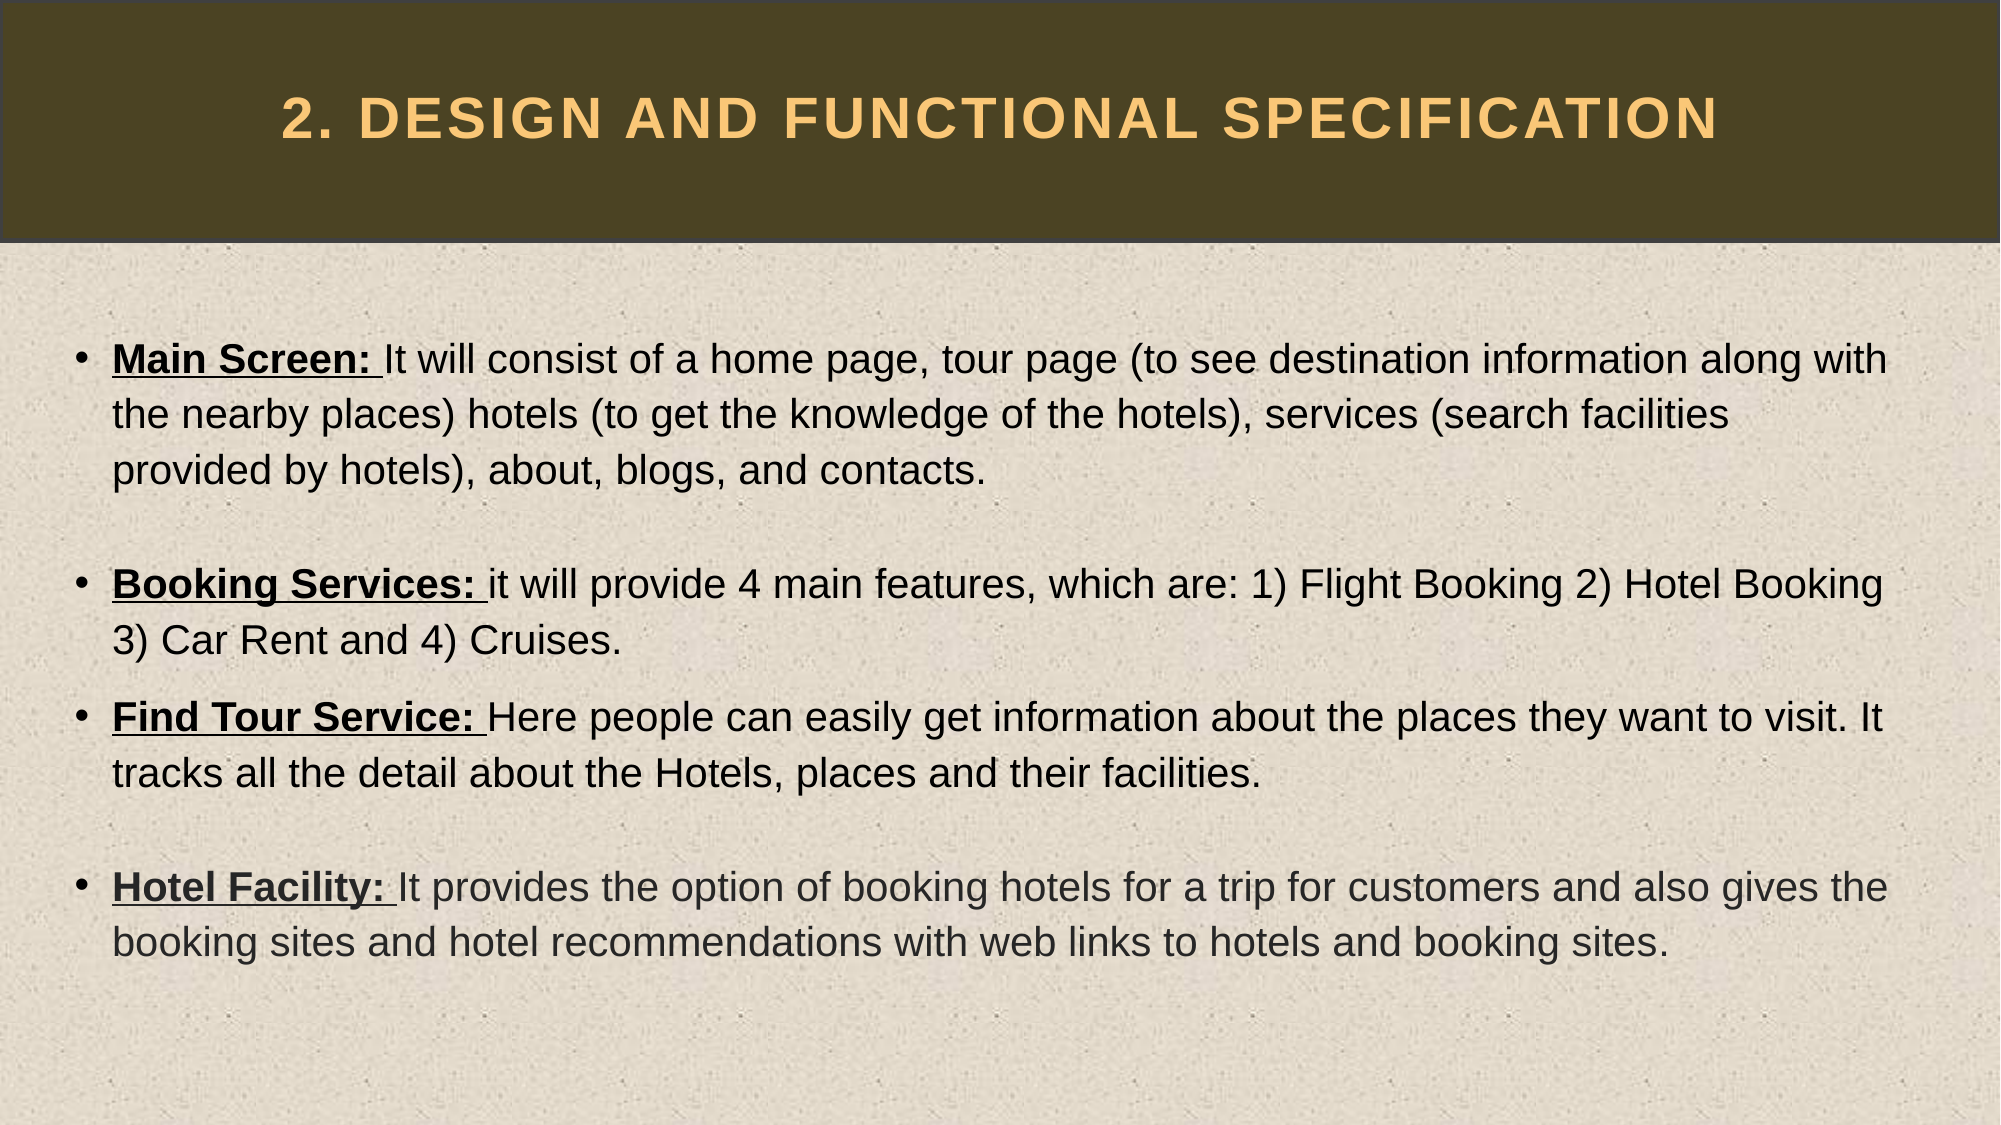

# 2. DESIGN AND FUNCTIONAL SPECIFICATION
Main Screen: It will consist of a home page, tour page (to see destination information along with the nearby places) hotels (to get the knowledge of the hotels), services (search facilities provided by hotels), about, blogs, and contacts.
Booking Services: it will provide 4 main features, which are: 1) Flight Booking 2) Hotel Booking 3) Car Rent and 4) Cruises.
Find Tour Service: Here people can easily get information about the places they want to visit. It tracks all the detail about the Hotels, places and their facilities.
Hotel Facility: It provides the option of booking hotels for a trip for customers and also gives the booking sites and hotel recommendations with web links to hotels and booking sites.